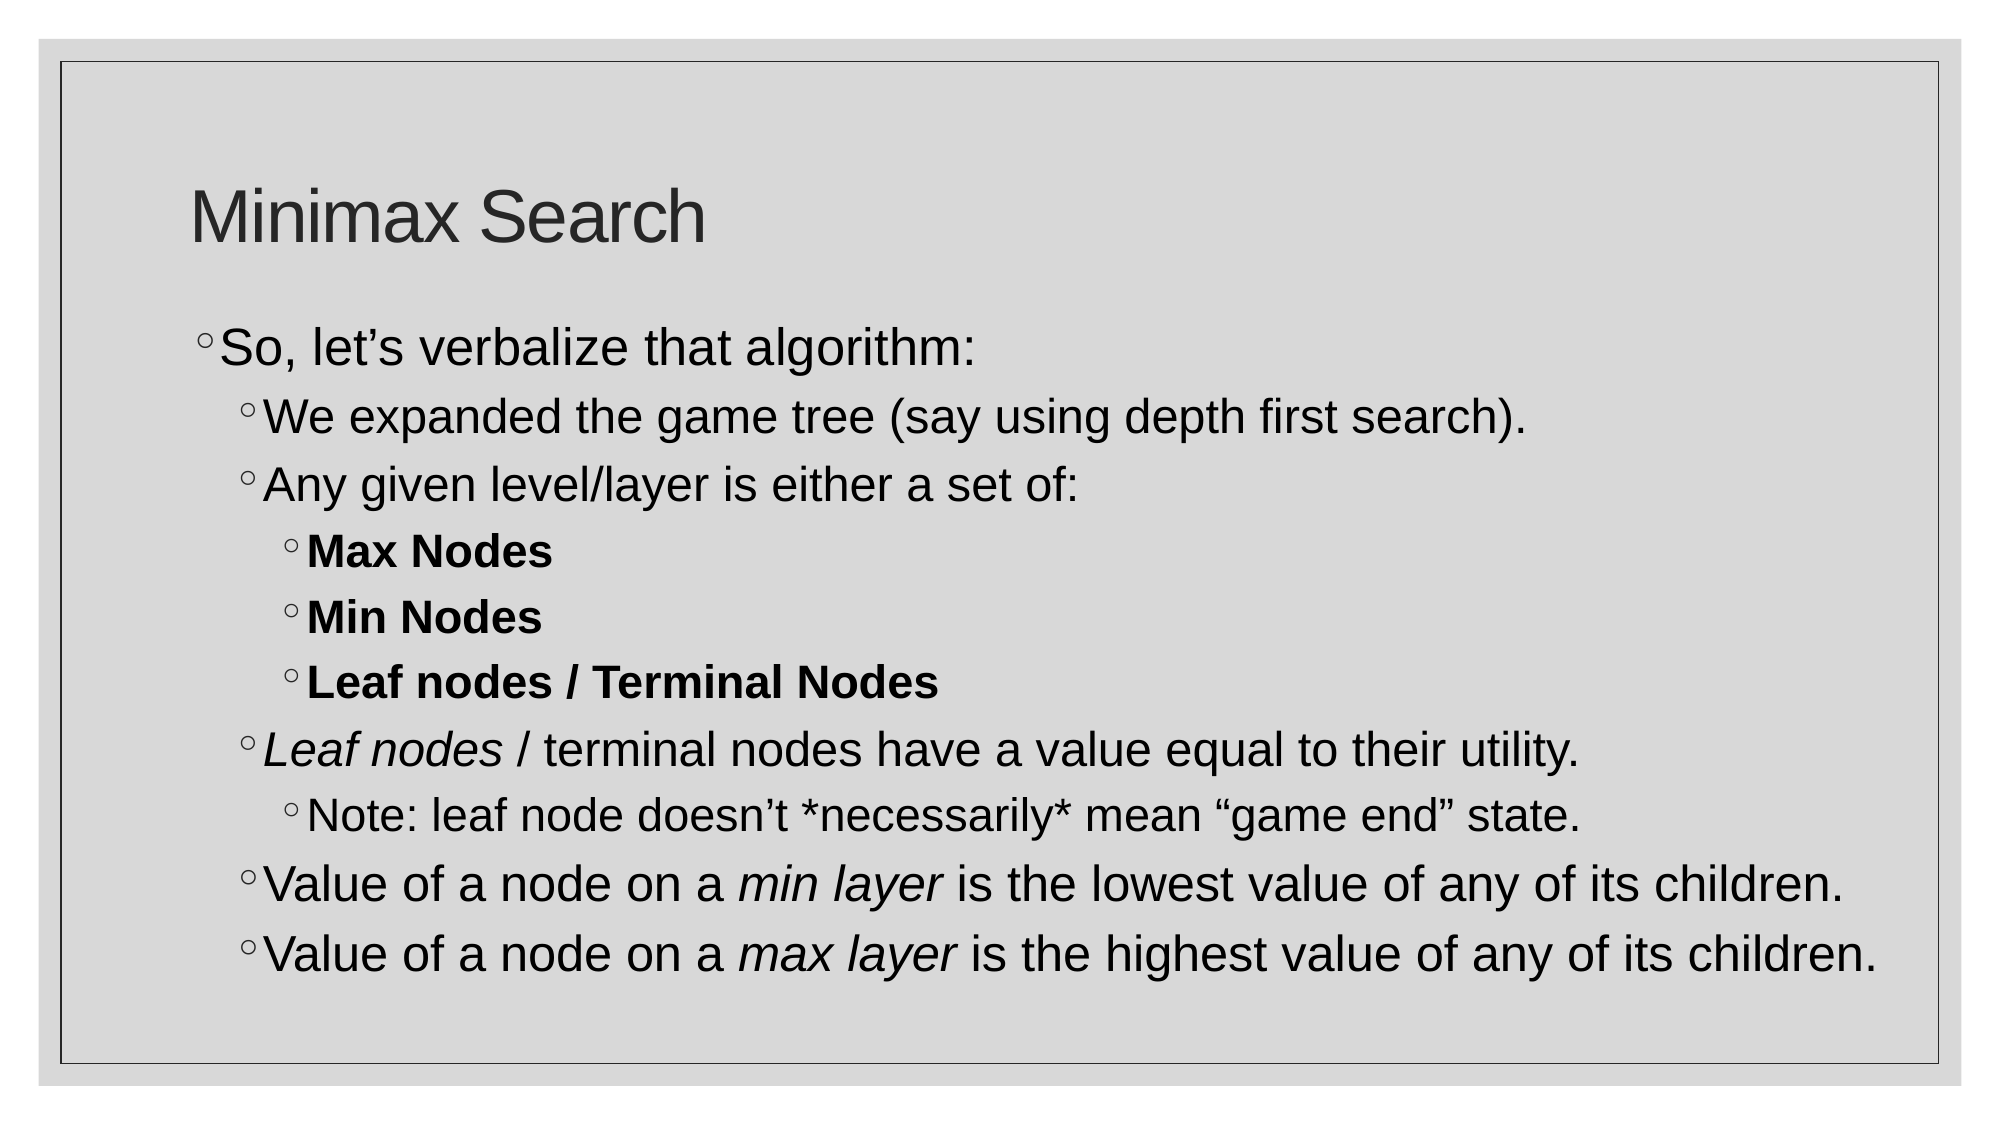

# Minimax Search
So, let’s verbalize that algorithm:
We expanded the game tree (say using depth first search).
Any given level/layer is either a set of:
Max Nodes
Min Nodes
Leaf nodes / Terminal Nodes
Leaf nodes / terminal nodes have a value equal to their utility.
Note: leaf node doesn’t *necessarily* mean “game end” state.
Value of a node on a min layer is the lowest value of any of its children.
Value of a node on a max layer is the highest value of any of its children.